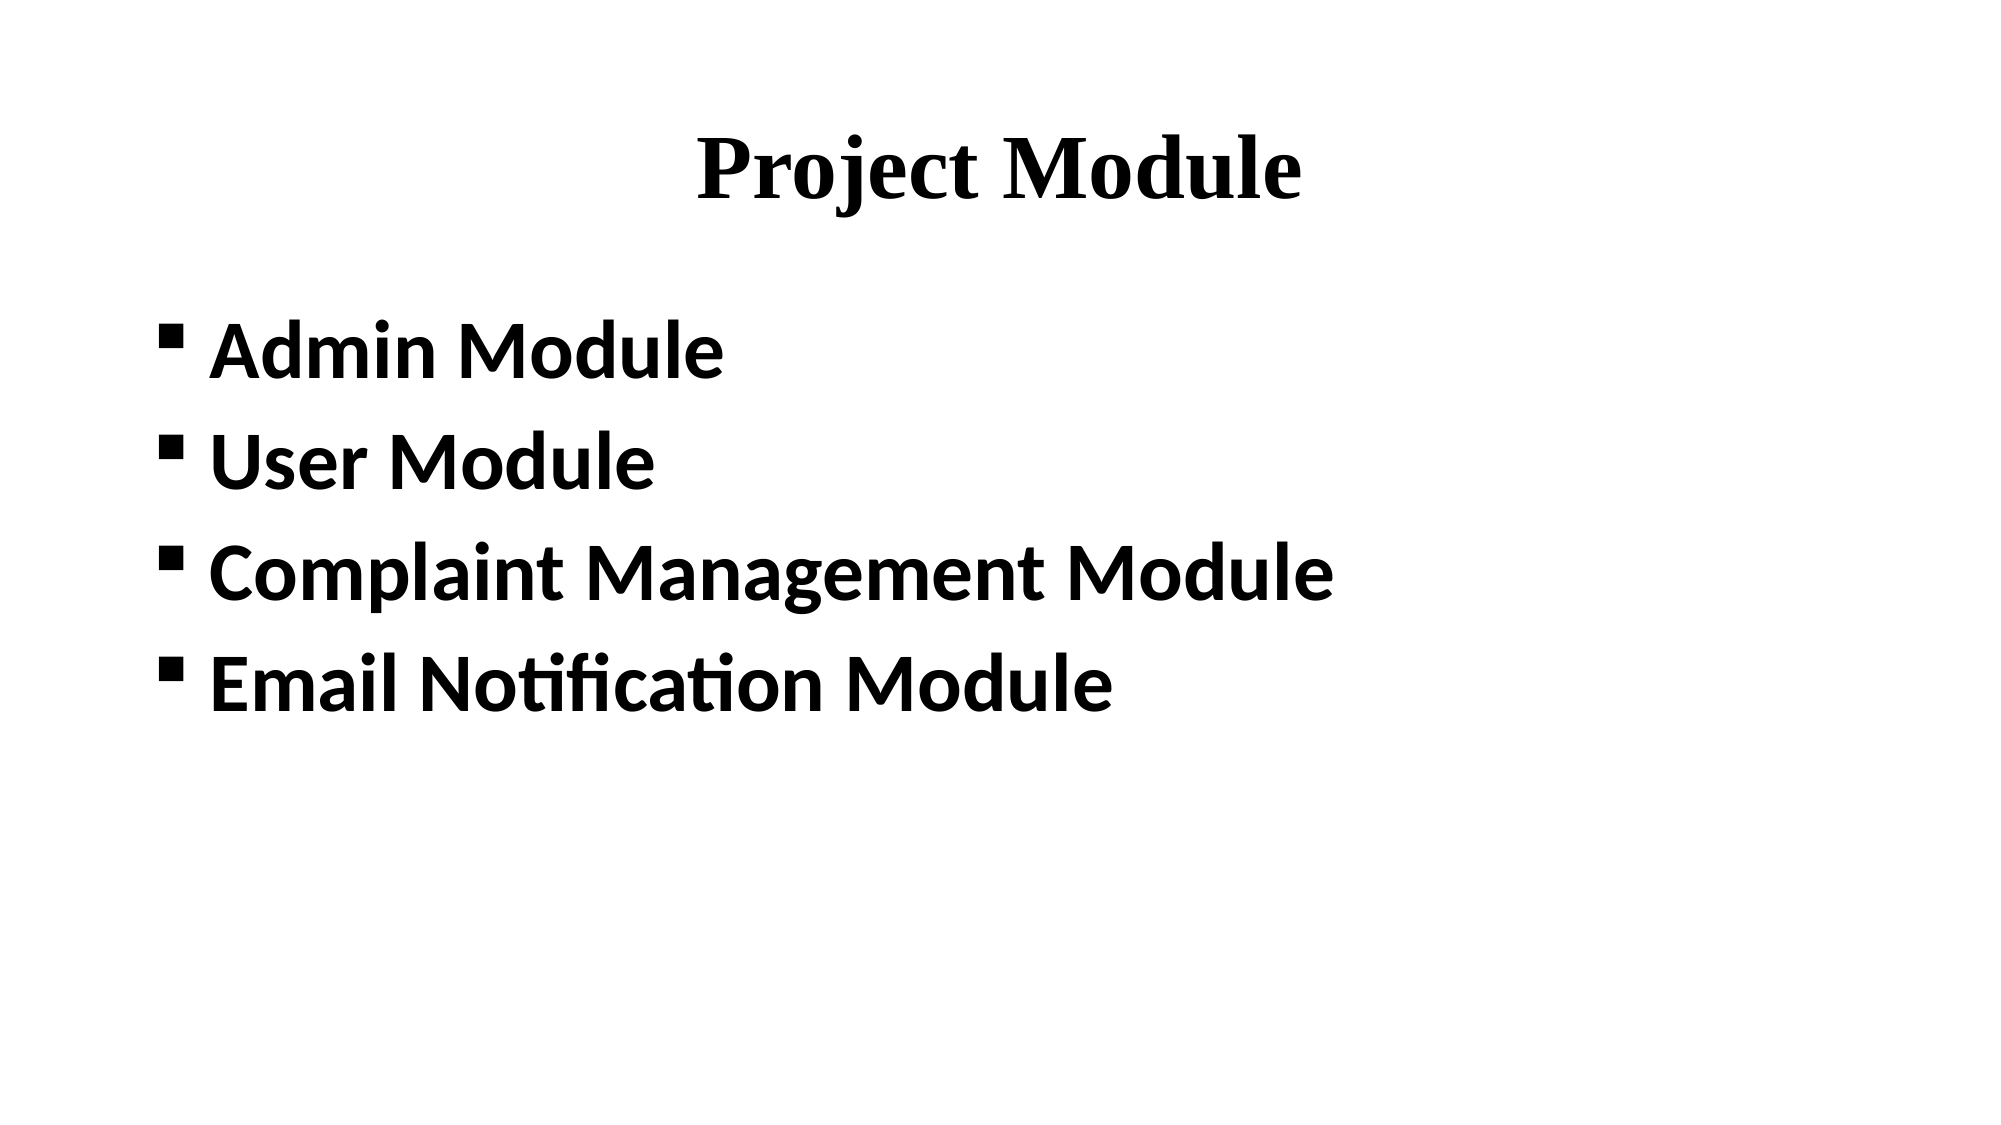

# Project Module
 Admin Module
 User Module
 Complaint Management Module
 Email Notification Module